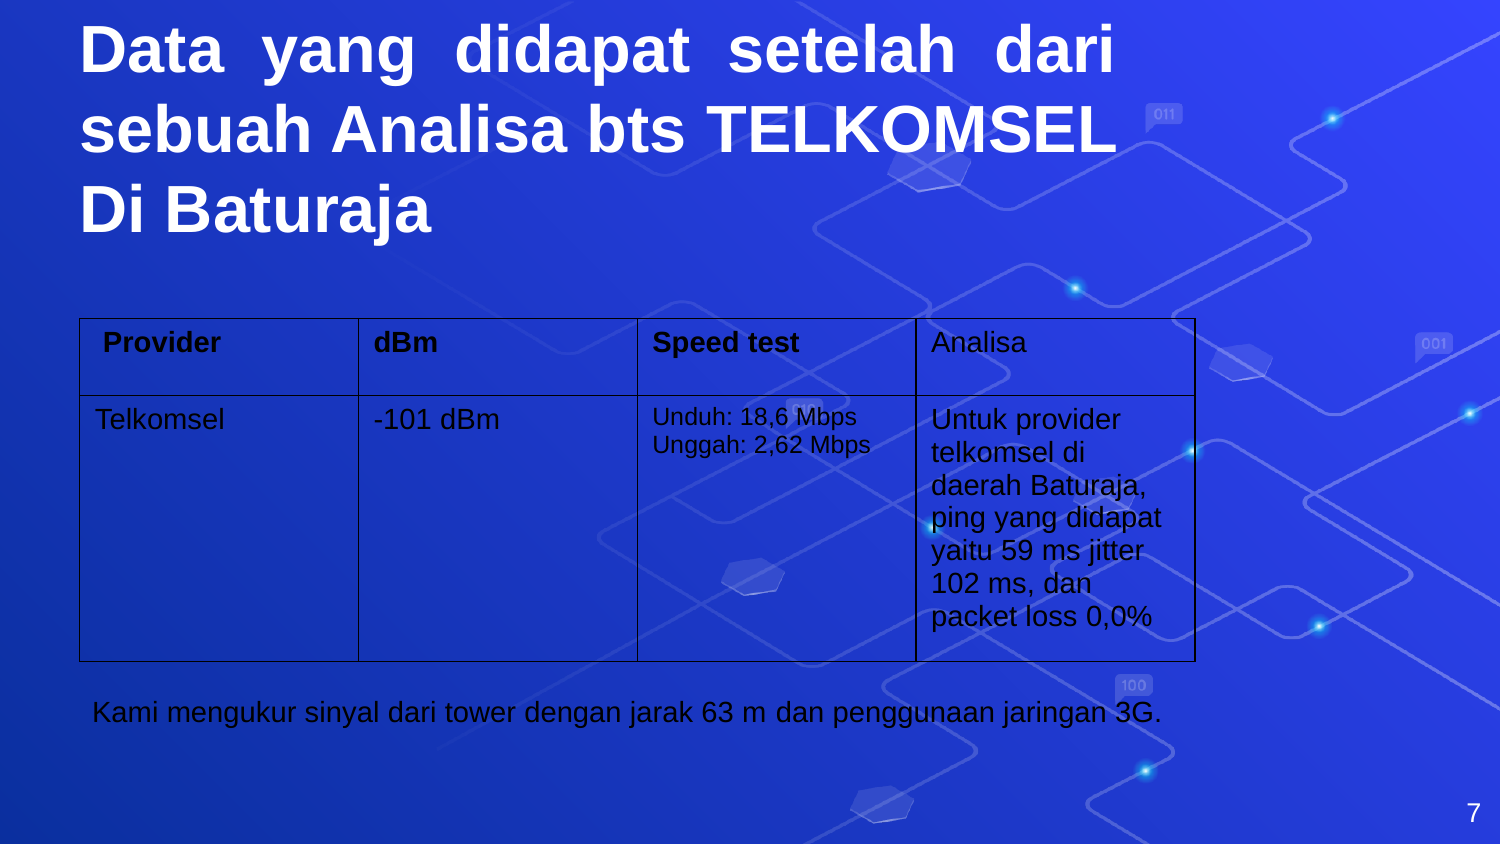

Data yang didapat setelah dari sebuah Analisa bts TELKOMSEL Di Baturaja
| Provider | dBm | Speed test | Analisa |
| --- | --- | --- | --- |
| Telkomsel | -101 dBm | Unduh: 18,6 Mbps Unggah: 2,62 Mbps | Untuk provider telkomsel di daerah Baturaja, ping yang didapat yaitu 59 ms jitter 102 ms, dan packet loss 0,0% |
Kami mengukur sinyal dari tower dengan jarak 63 m dan penggunaan jaringan 3G.
7